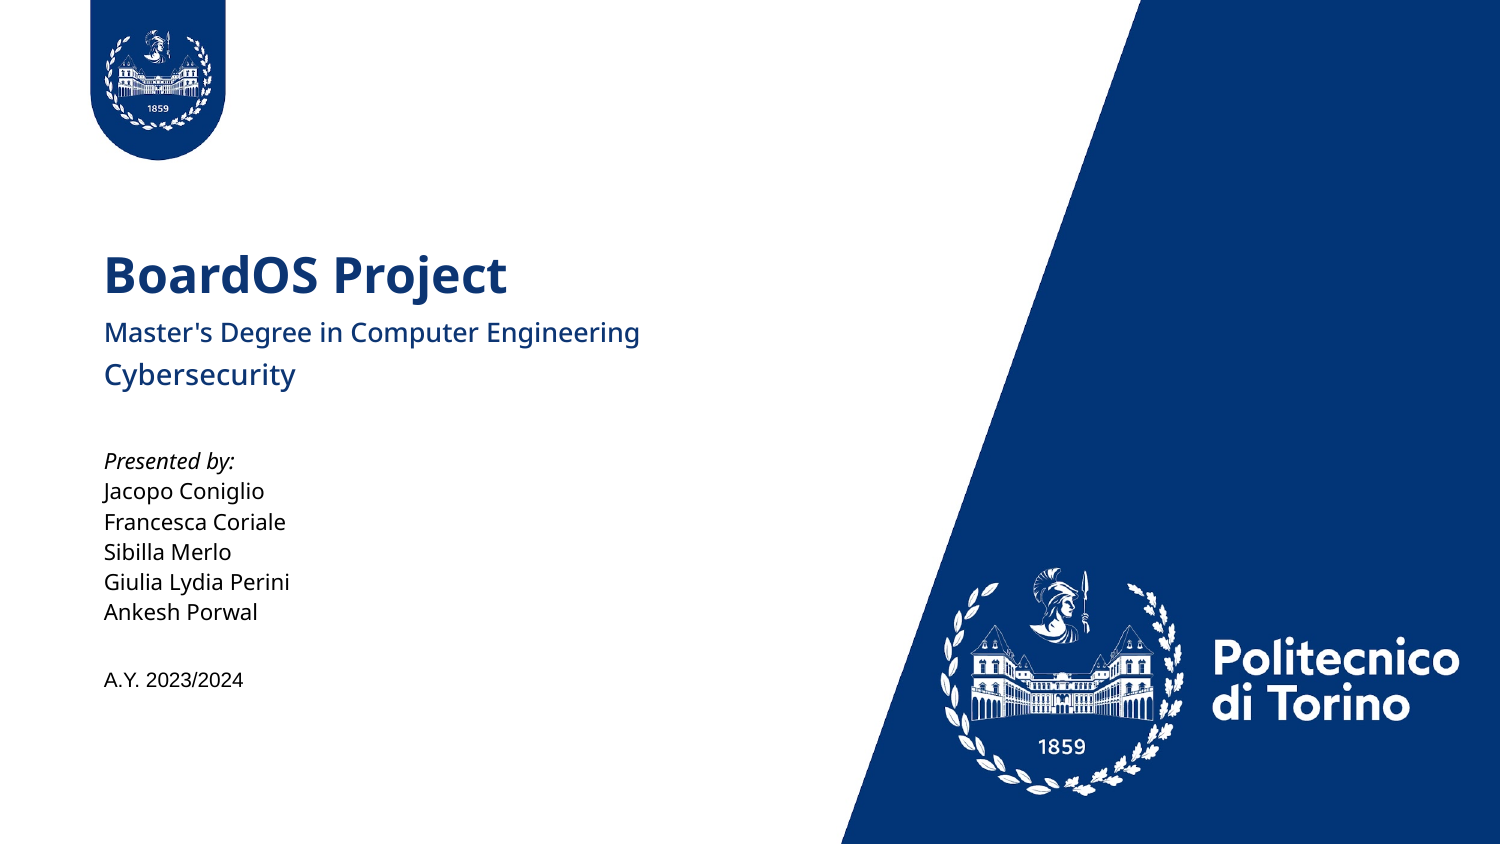

# BoardOS Project
Master's Degree in Computer Engineering
Cybersecurity
Presented by:
Jacopo Coniglio
Francesca Coriale
Sibilla Merlo
Giulia Lydia Perini
Ankesh Porwal
A.Y. 2023/2024